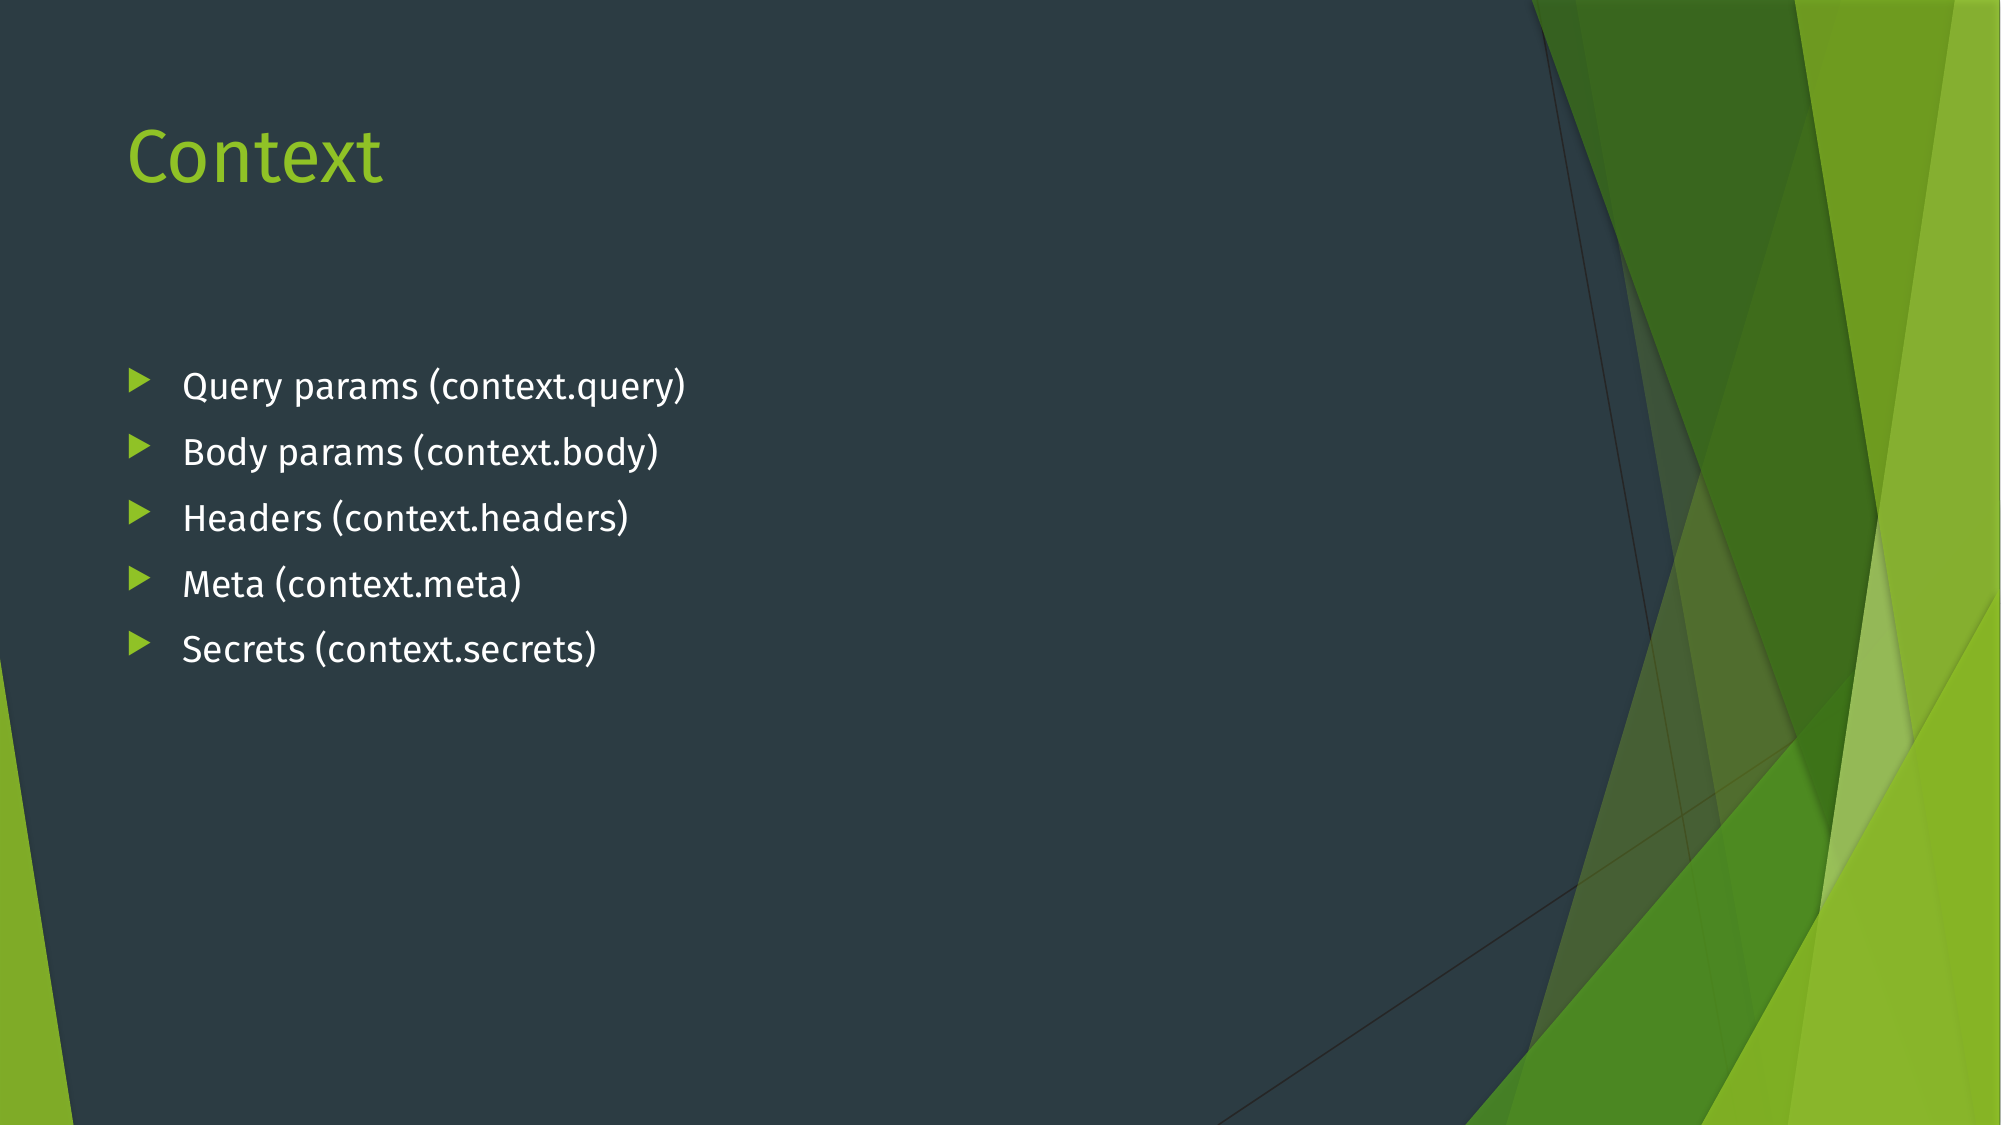

# Context
Query params (context.query)
Body params (context.body)
Headers (context.headers)
Meta (context.meta)
Secrets (context.secrets)